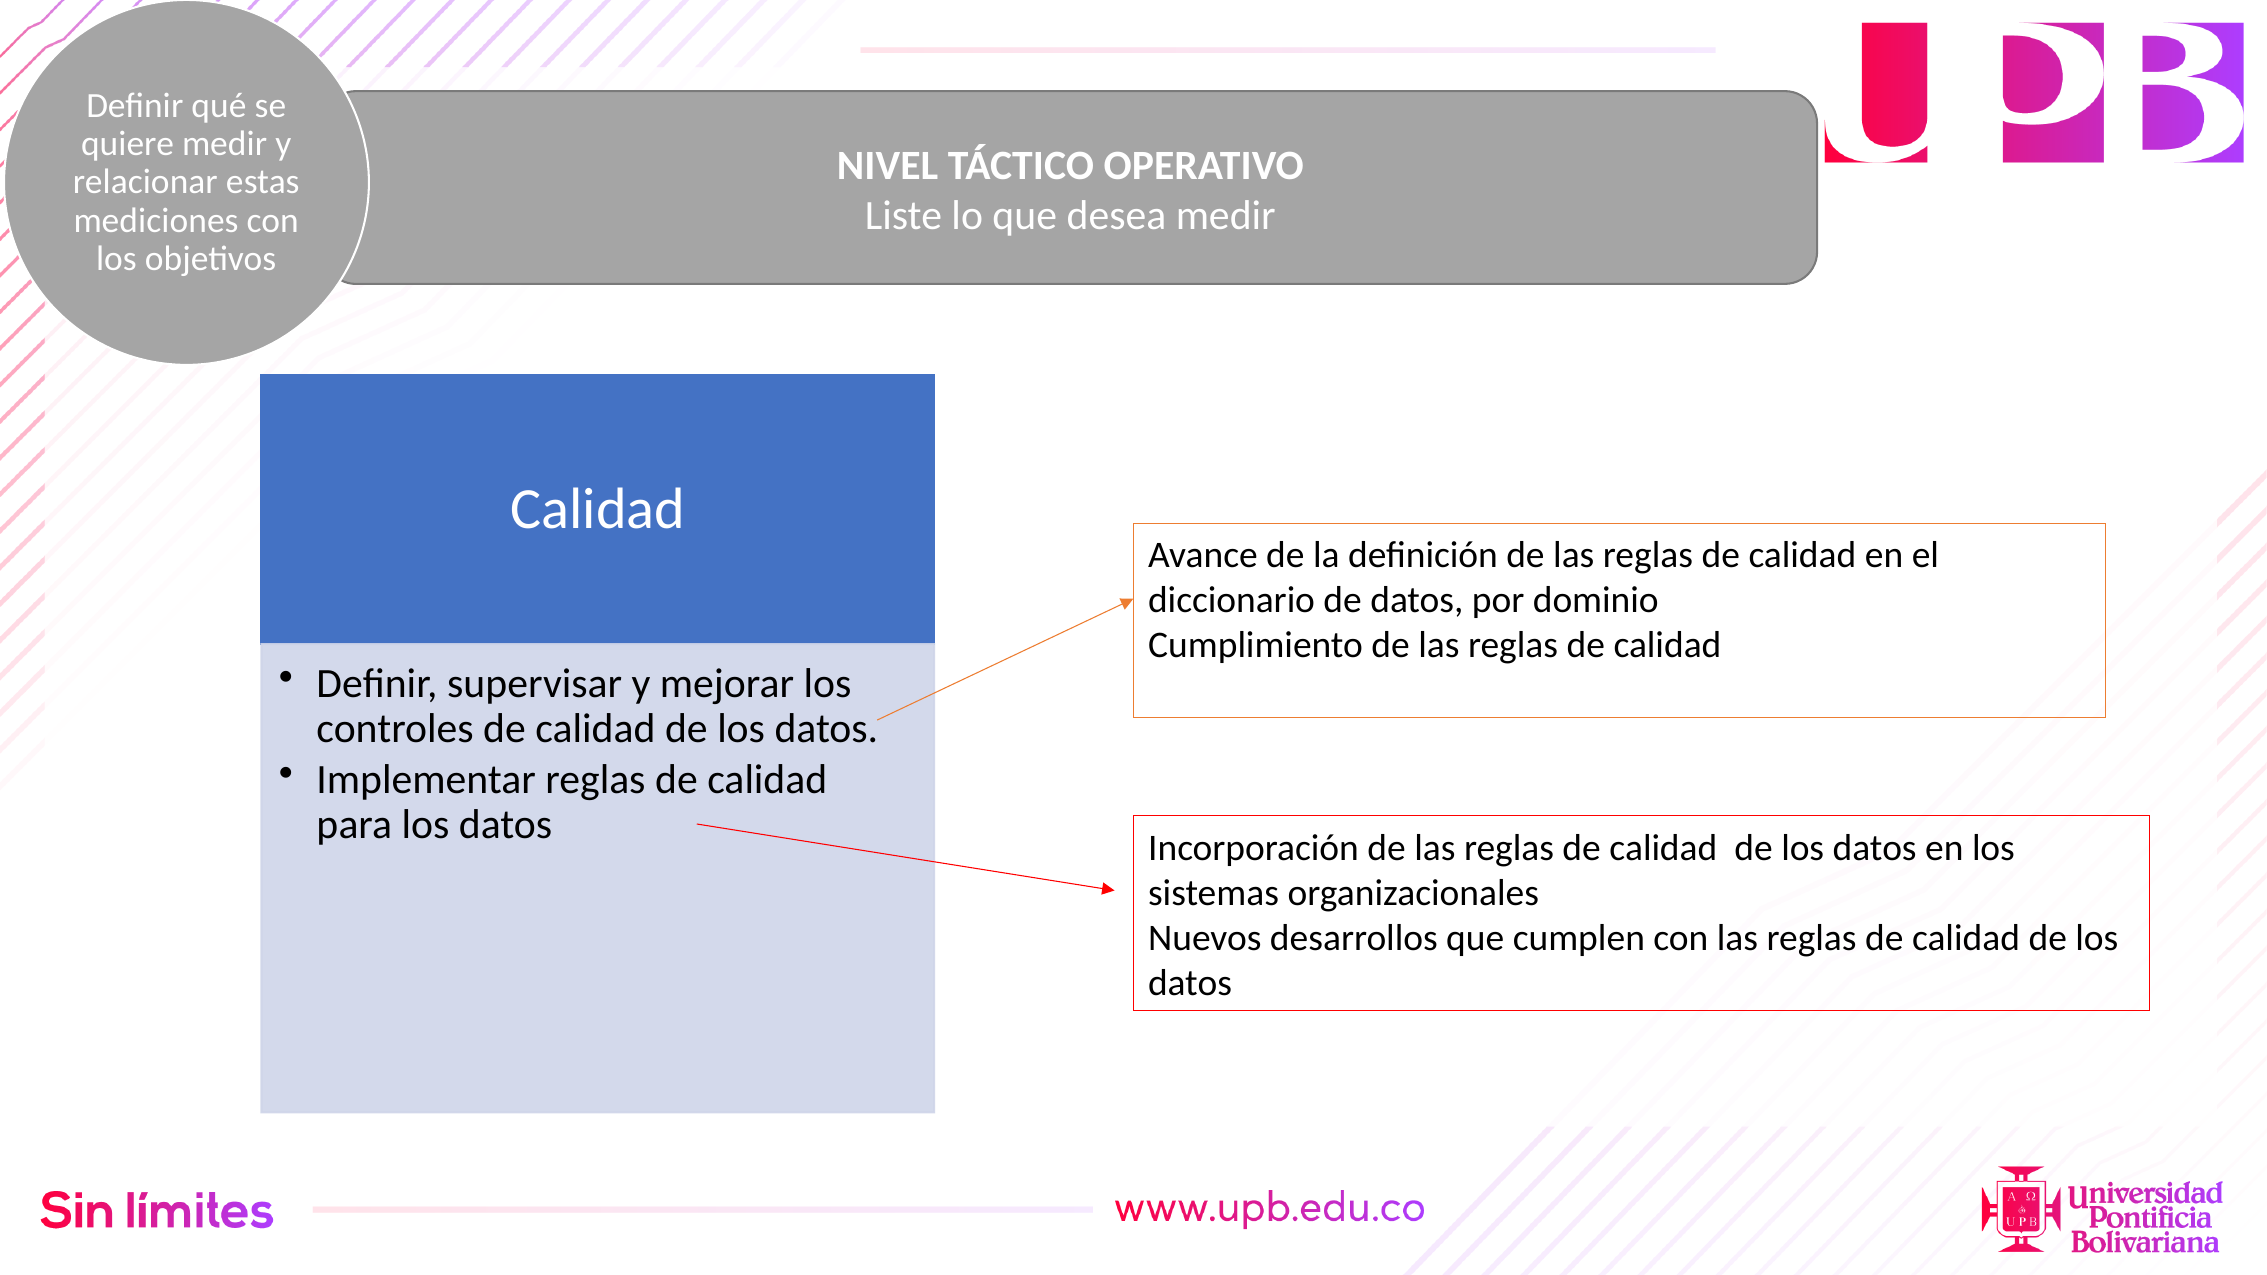

Definir qué se quiere medir y relacionar estas mediciones con los objetivos
NIVEL TÁCTICO OPERATIVO
Liste lo que desea medir
Calidad
Definir, supervisar y mejorar los controles de calidad de los datos.
Implementar reglas de calidad para los datos
Avance de la definición de las reglas de calidad en el diccionario de datos, por dominio
Cumplimiento de las reglas de calidad

Incorporación de las reglas de calidad  de los datos en los sistemas organizacionales
Nuevos desarrollos que cumplen con las reglas de calidad de los datos